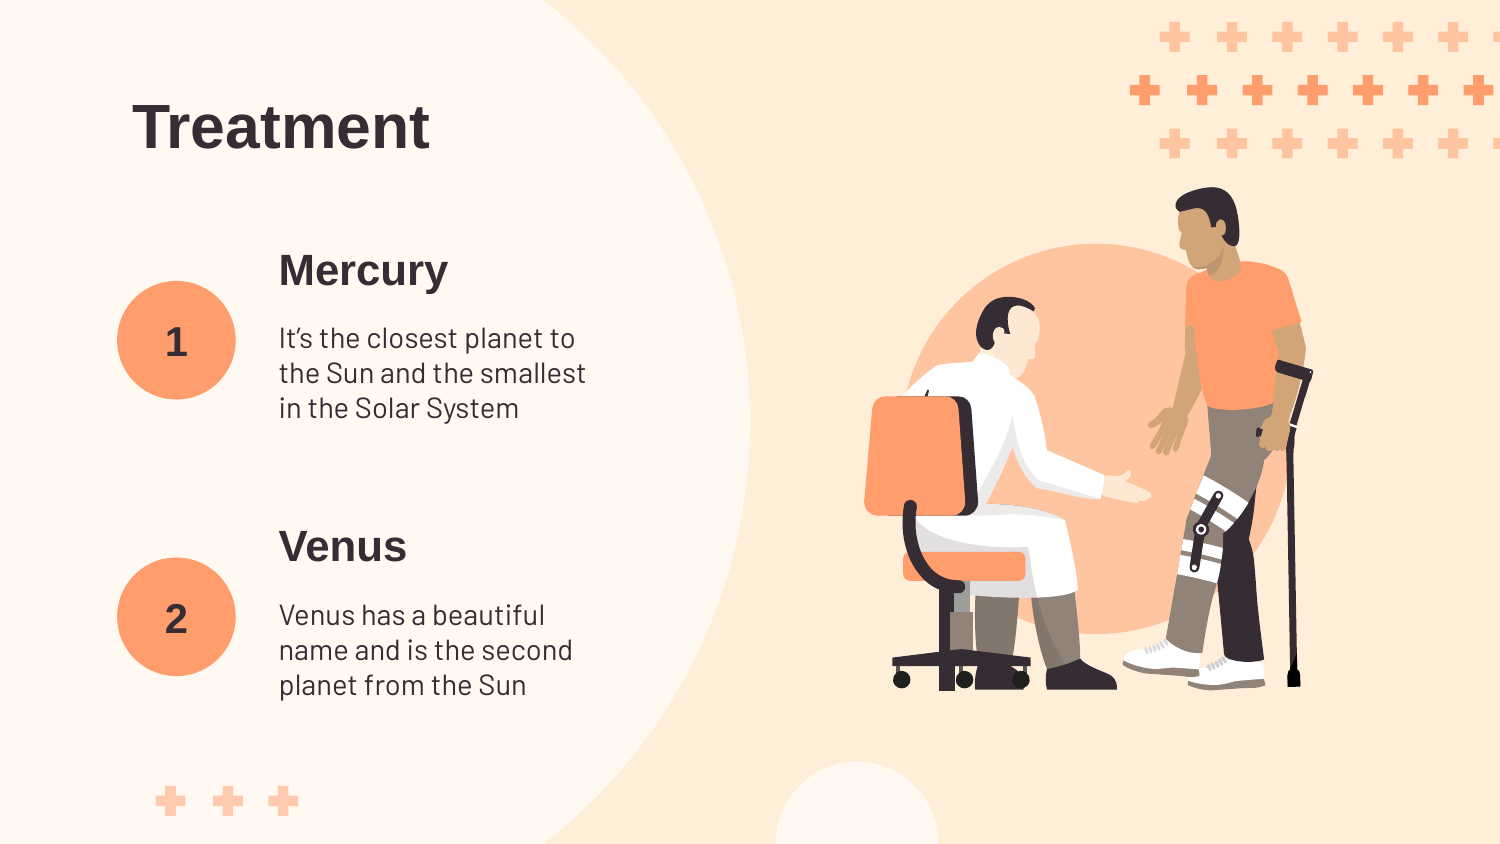

# Treatment

Mercury
1
It’s the closest planet to the Sun and the smallest in the Solar System
Venus
2
Venus has a beautiful name and is the second planet from the Sun